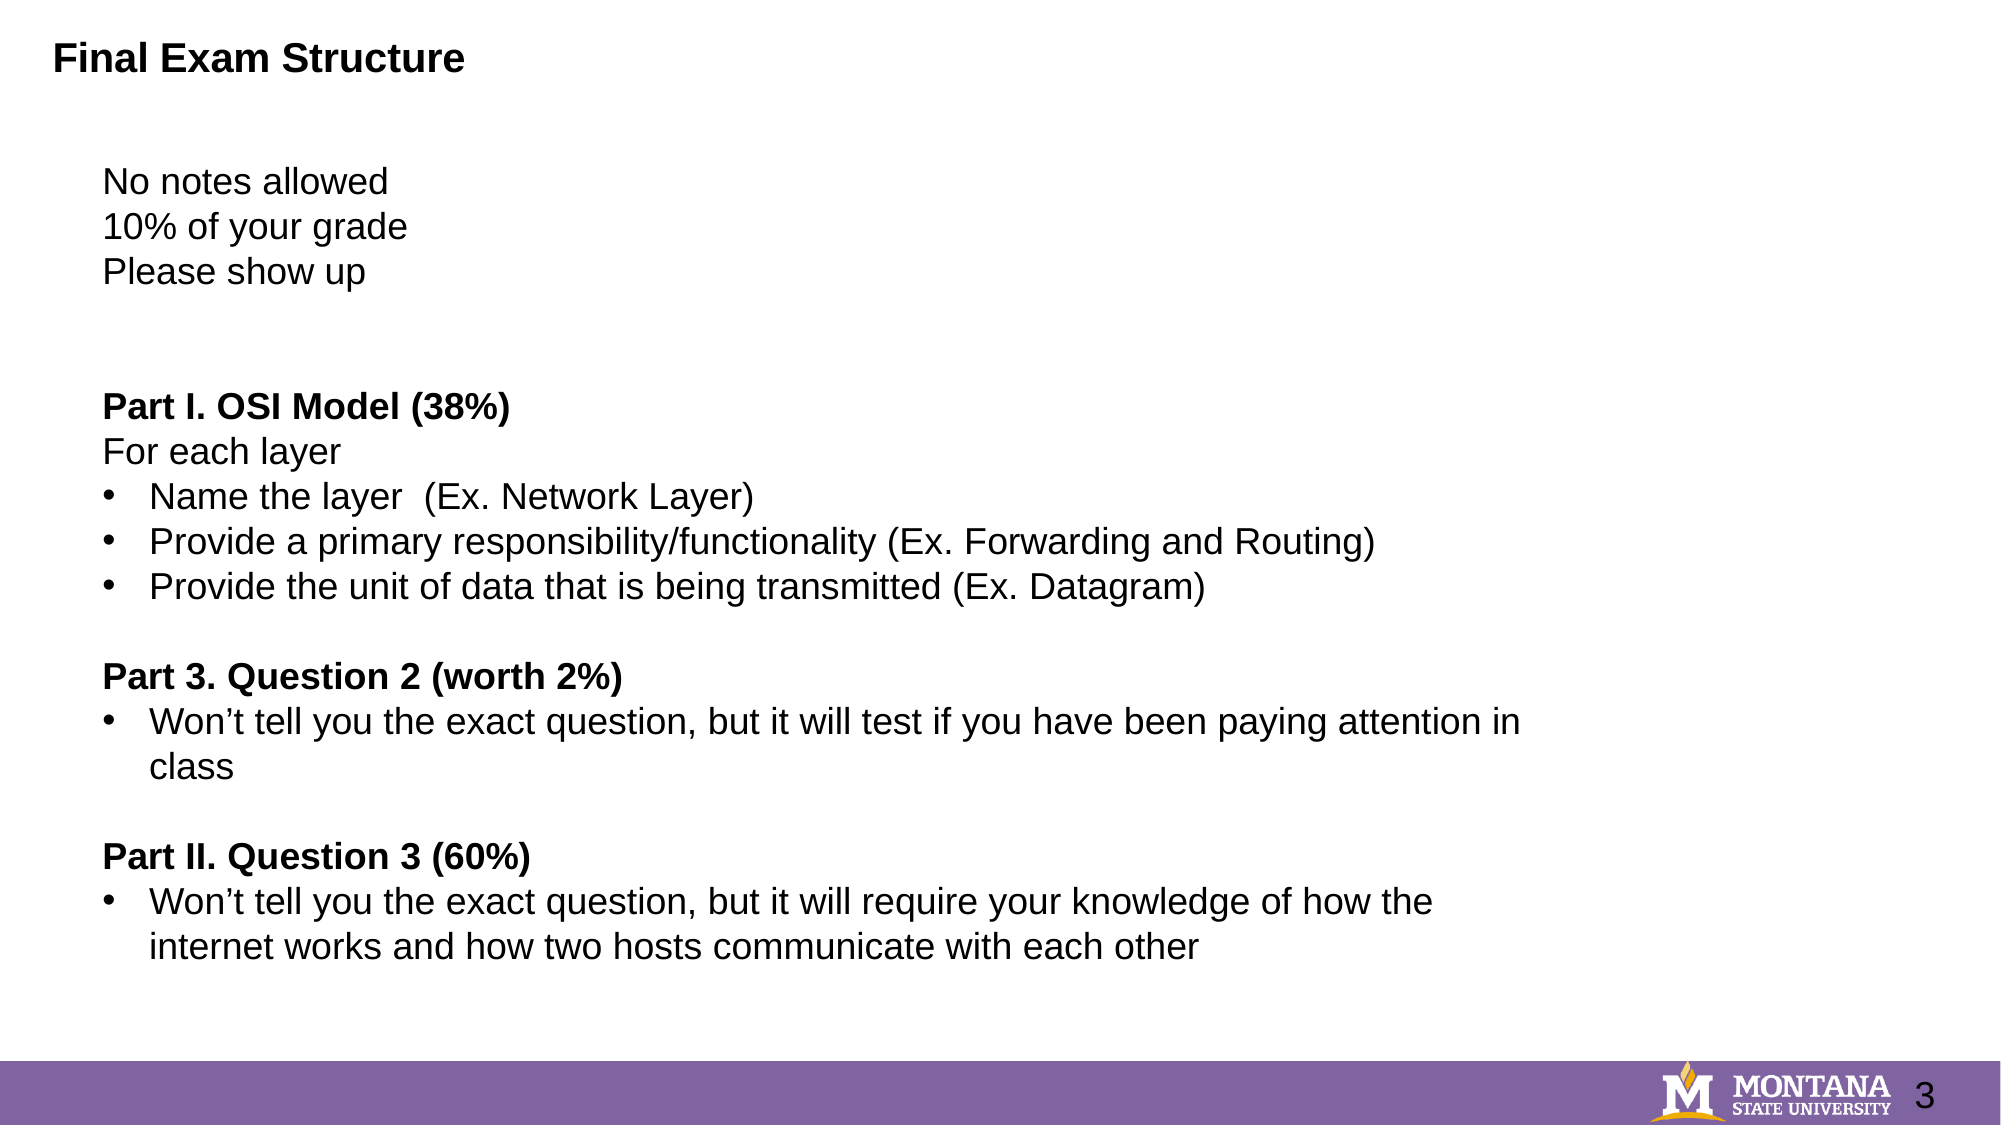

# Final Exam Structure
No notes allowed
10% of your grade
Please show up

Part I. OSI Model (38%)
For each layer
Name the layer  (Ex. Network Layer)
Provide a primary responsibility/functionality (Ex. Forwarding and Routing)
Provide the unit of data that is being transmitted (Ex. Datagram)

Part 3. Question 2 (worth 2%)
Won’t tell you the exact question, but it will test if you have been paying attention in class

Part II. Question 3 (60%)
Won’t tell you the exact question, but it will require your knowledge of how the internet works and how two hosts communicate with each other

3